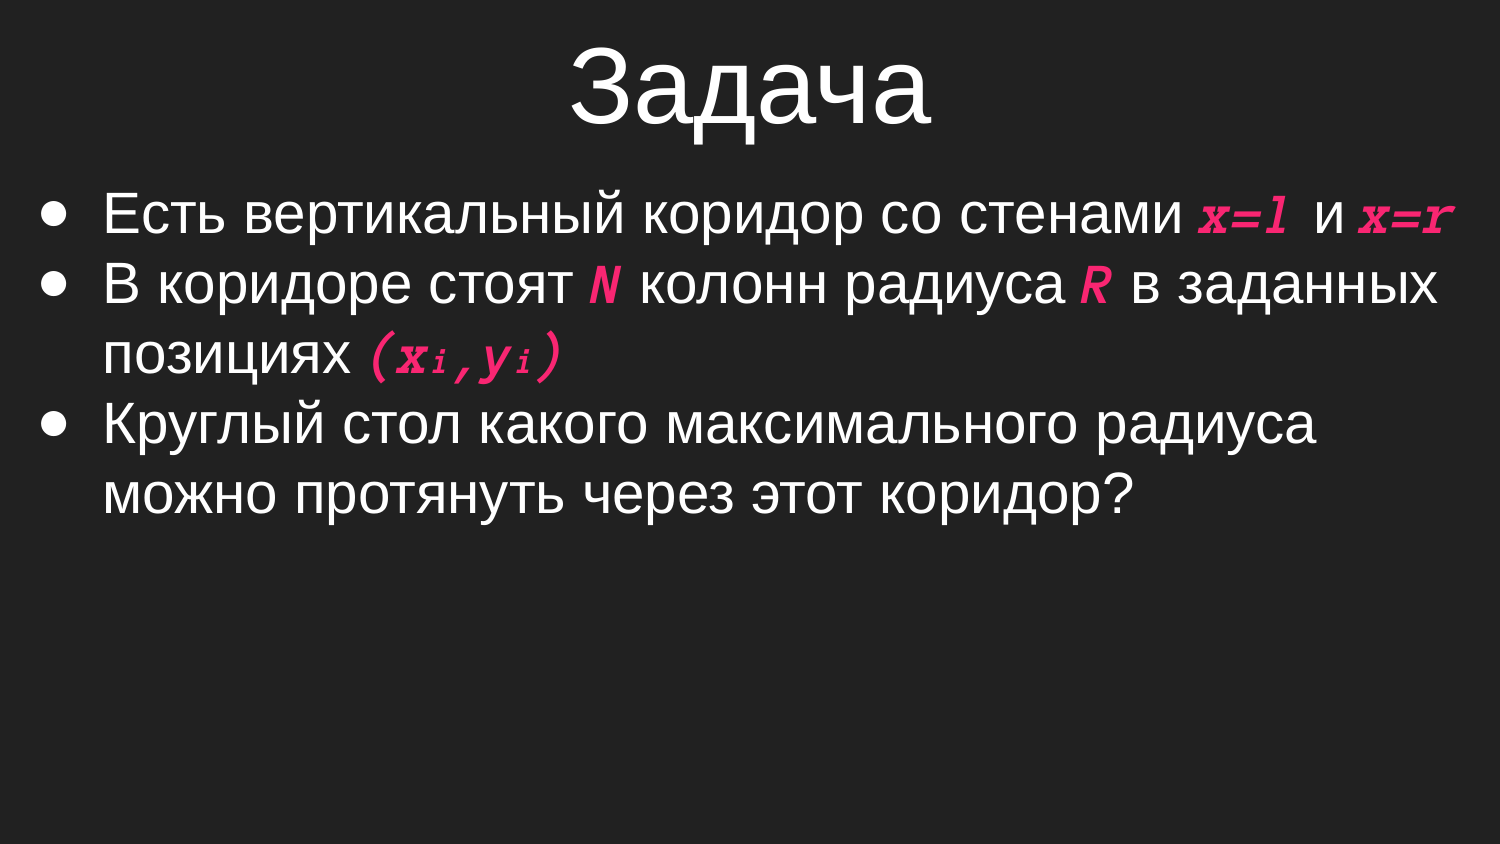

# Задача
Есть вертикальный коридор со стенами x=l и x=r
В коридоре стоят N колонн радиуса R в заданных позициях (xi,yi)
Круглый стол какого максимального радиуса можно протянуть через этот коридор?